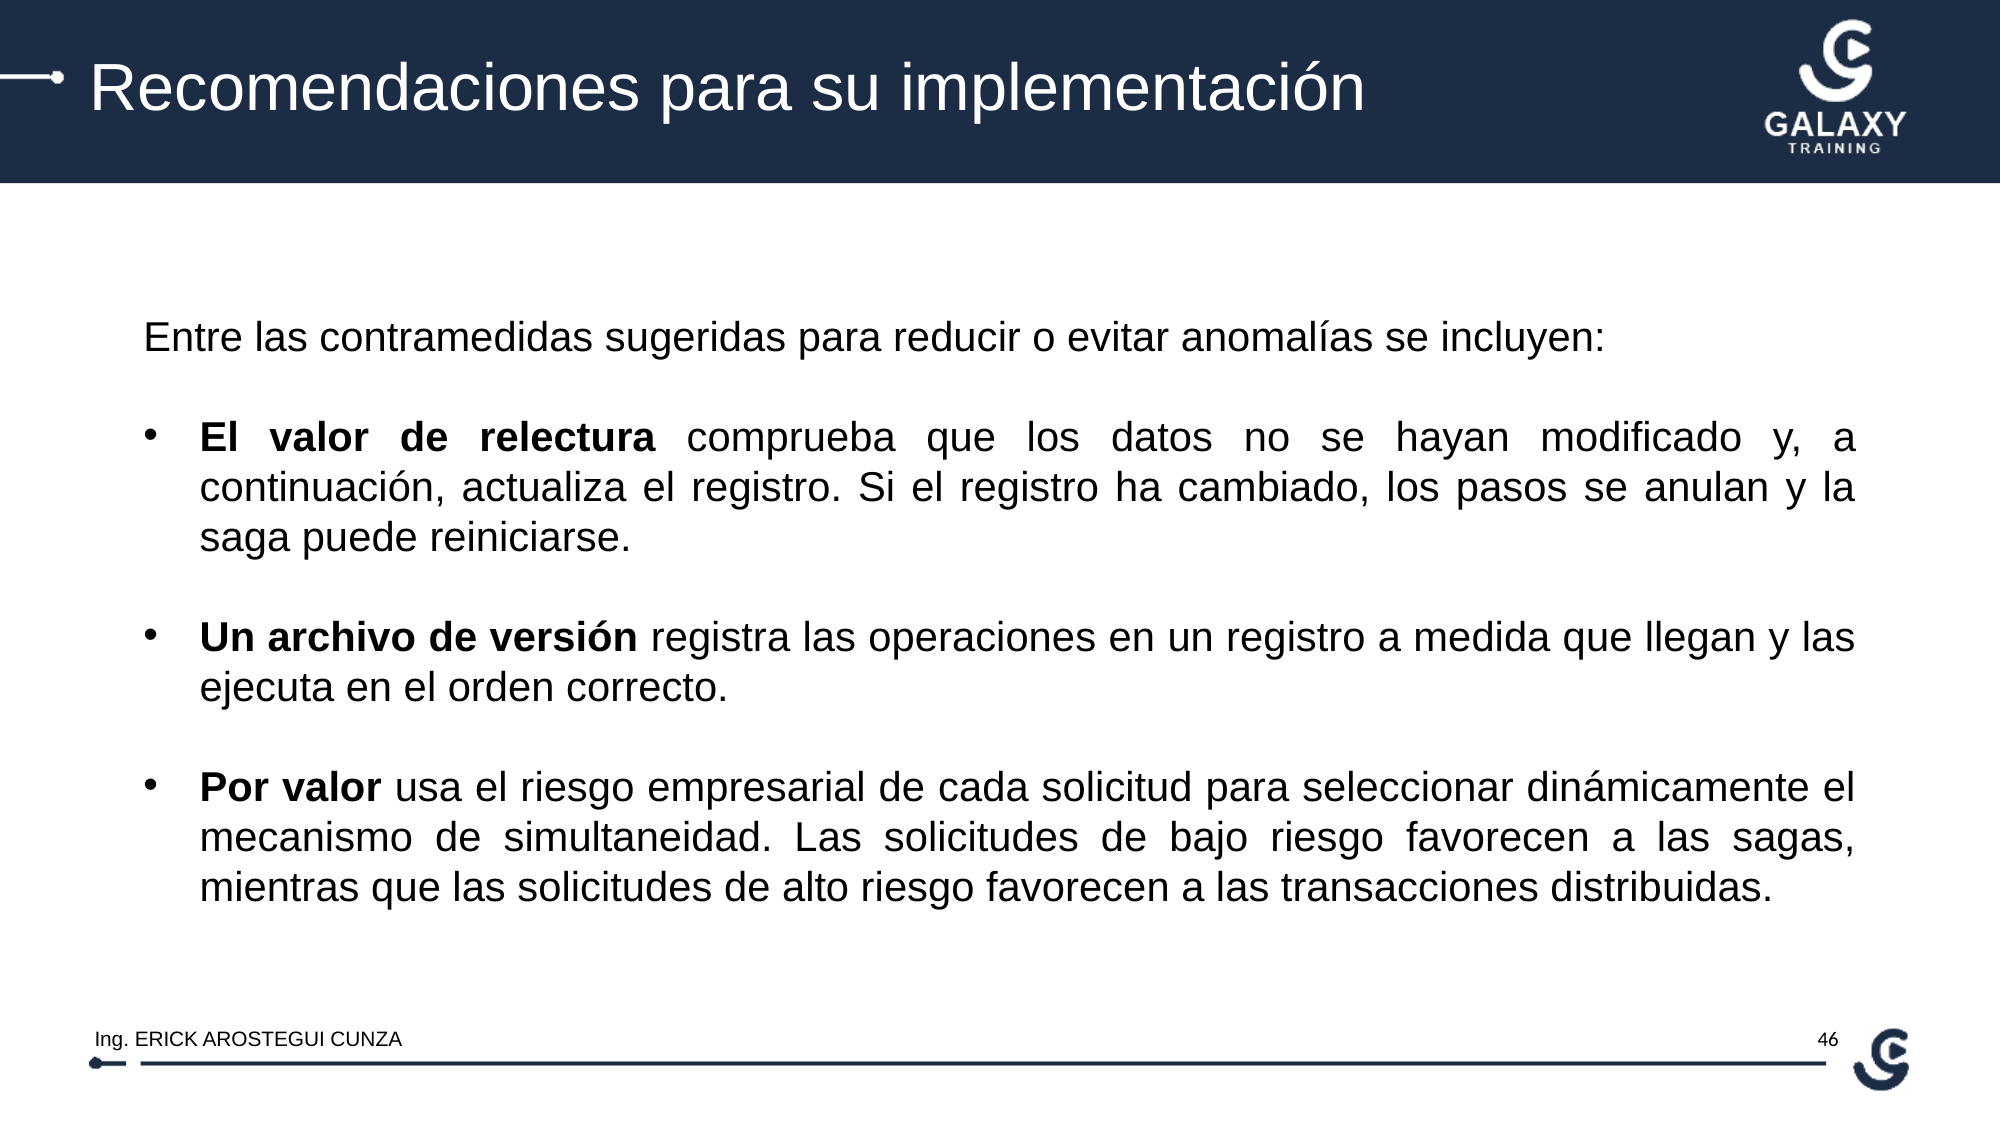

Recomendaciones para su implementación
Entre las contramedidas sugeridas para reducir o evitar anomalías se incluyen:

El valor de relectura comprueba que los datos no se hayan modificado y, a continuación, actualiza el registro. Si el registro ha cambiado, los pasos se anulan y la saga puede reiniciarse.

Un archivo de versión registra las operaciones en un registro a medida que llegan y las ejecuta en el orden correcto.

Por valor usa el riesgo empresarial de cada solicitud para seleccionar dinámicamente el mecanismo de simultaneidad. Las solicitudes de bajo riesgo favorecen a las sagas, mientras que las solicitudes de alto riesgo favorecen a las transacciones distribuidas.